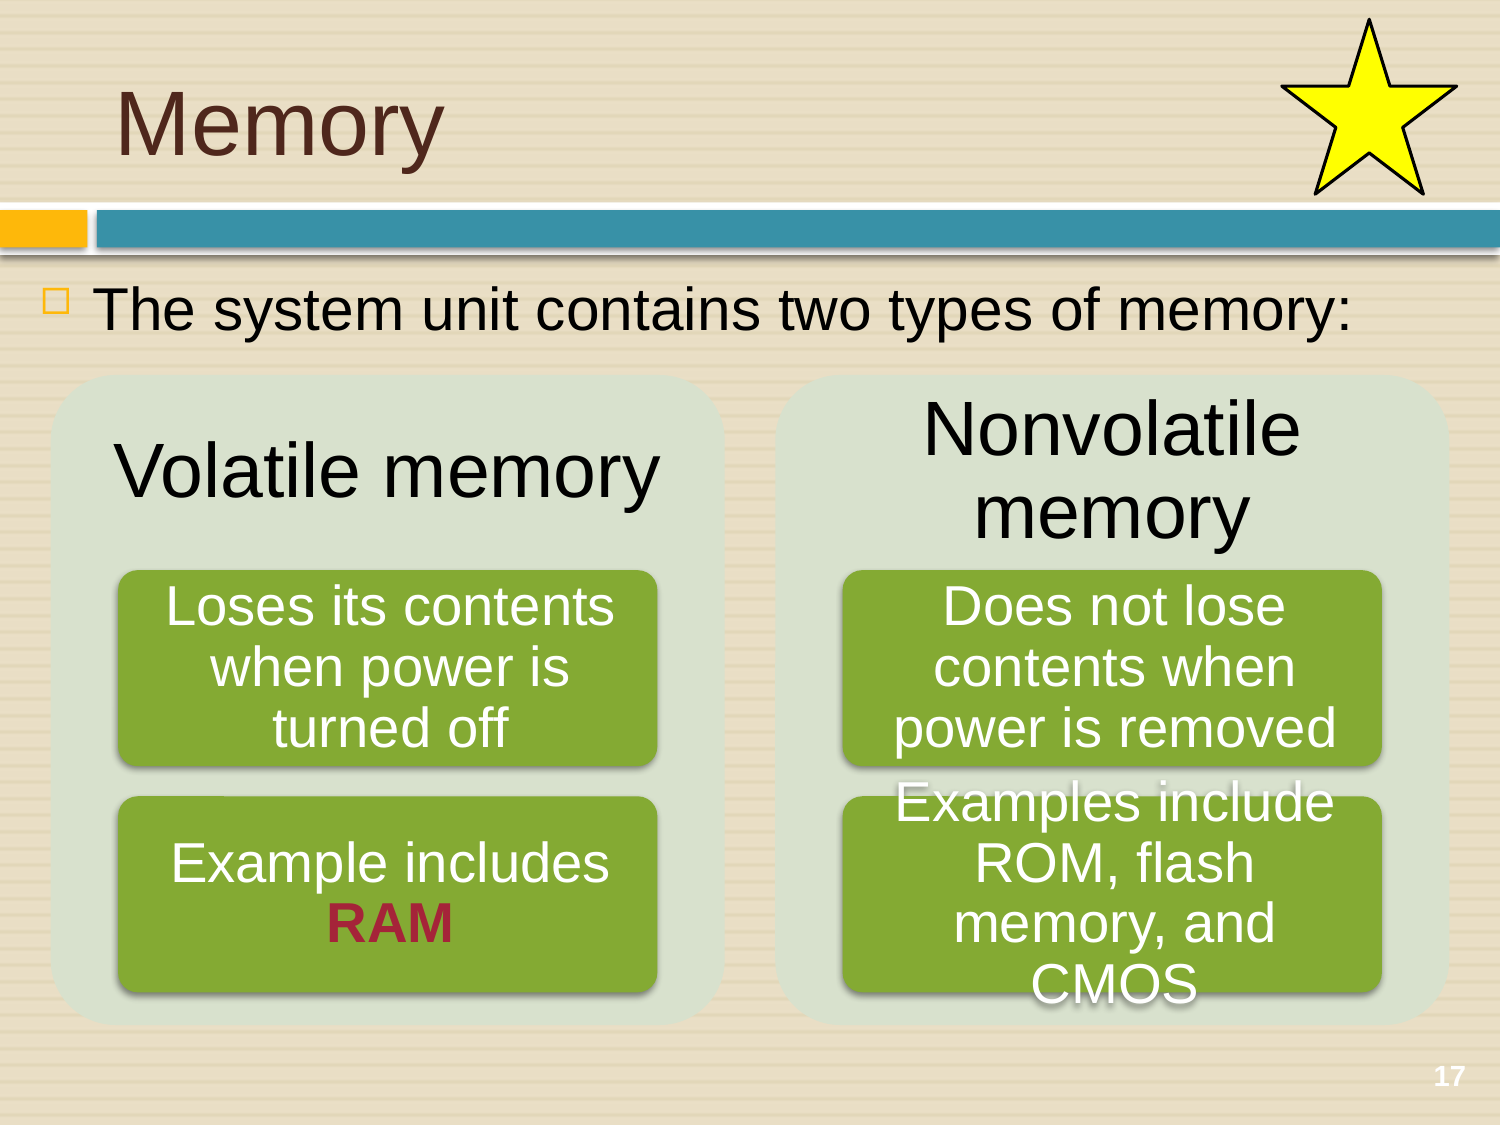

# Memory
The system unit contains two types of memory:
Volatile memory
Loses its contents when power is turned off
Example includes RAM
Nonvolatile memory
Does not lose contents when power is removed
Examples include ROM, flash memory, and CMOS
17